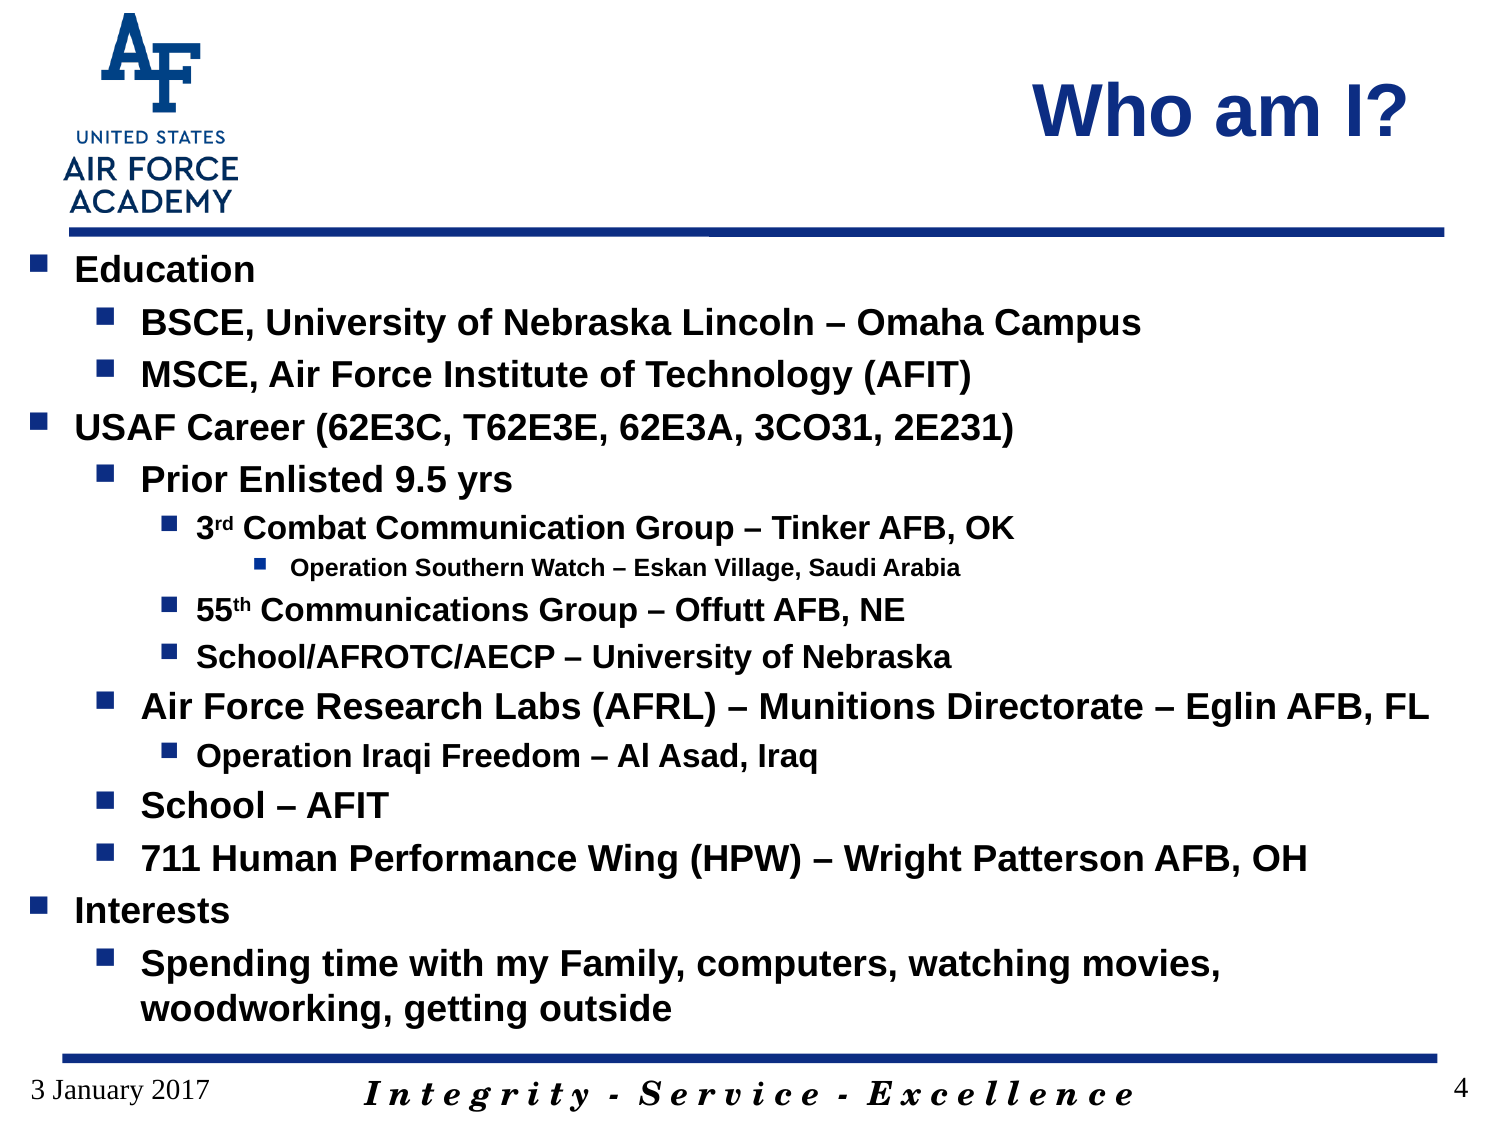

# Who am I?
Education
BSCE, University of Nebraska Lincoln – Omaha Campus
MSCE, Air Force Institute of Technology (AFIT)
USAF Career (62E3C, T62E3E, 62E3A, 3CO31, 2E231)
Prior Enlisted 9.5 yrs
3rd Combat Communication Group – Tinker AFB, OK
Operation Southern Watch – Eskan Village, Saudi Arabia
55th Communications Group – Offutt AFB, NE
School/AFROTC/AECP – University of Nebraska
Air Force Research Labs (AFRL) – Munitions Directorate – Eglin AFB, FL
Operation Iraqi Freedom – Al Asad, Iraq
School – AFIT
711 Human Performance Wing (HPW) – Wright Patterson AFB, OH
Interests
Spending time with my Family, computers, watching movies, woodworking, getting outside

4

3 January 2017